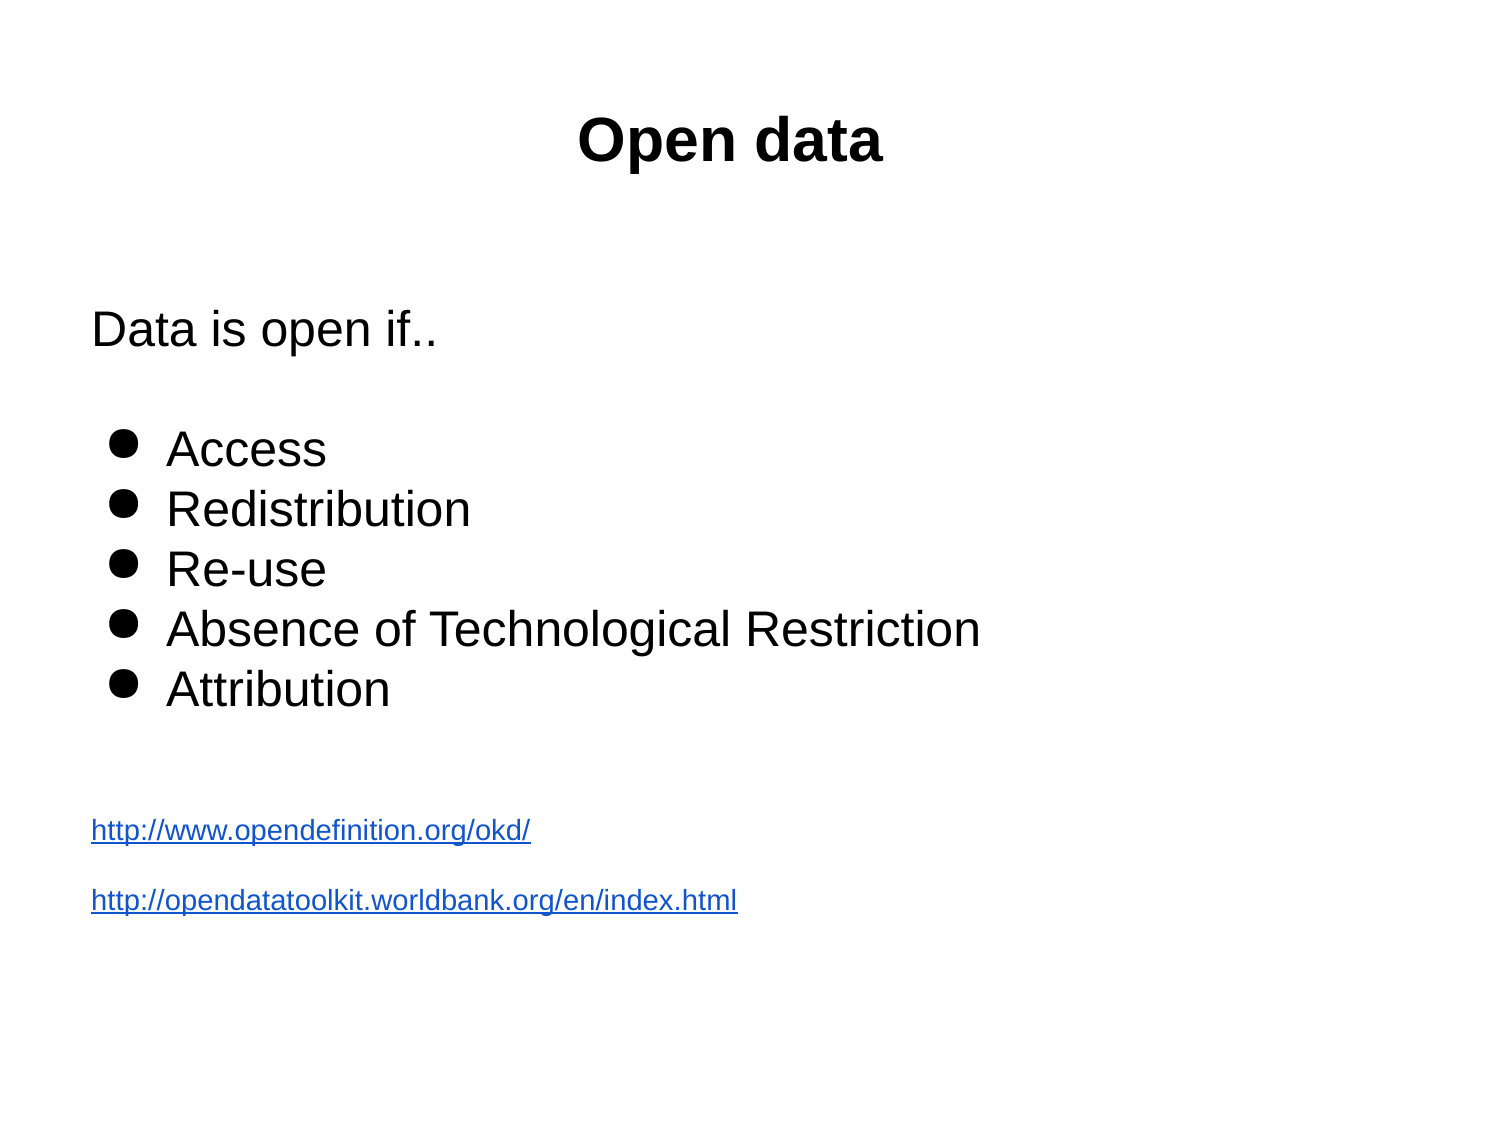

Open data
Data is open if..

Access
Redistribution
Re-use
Absence of Technological Restriction
Attribution

http://www.opendefinition.org/okd/

http://opendatatoolkit.worldbank.org/en/index.html